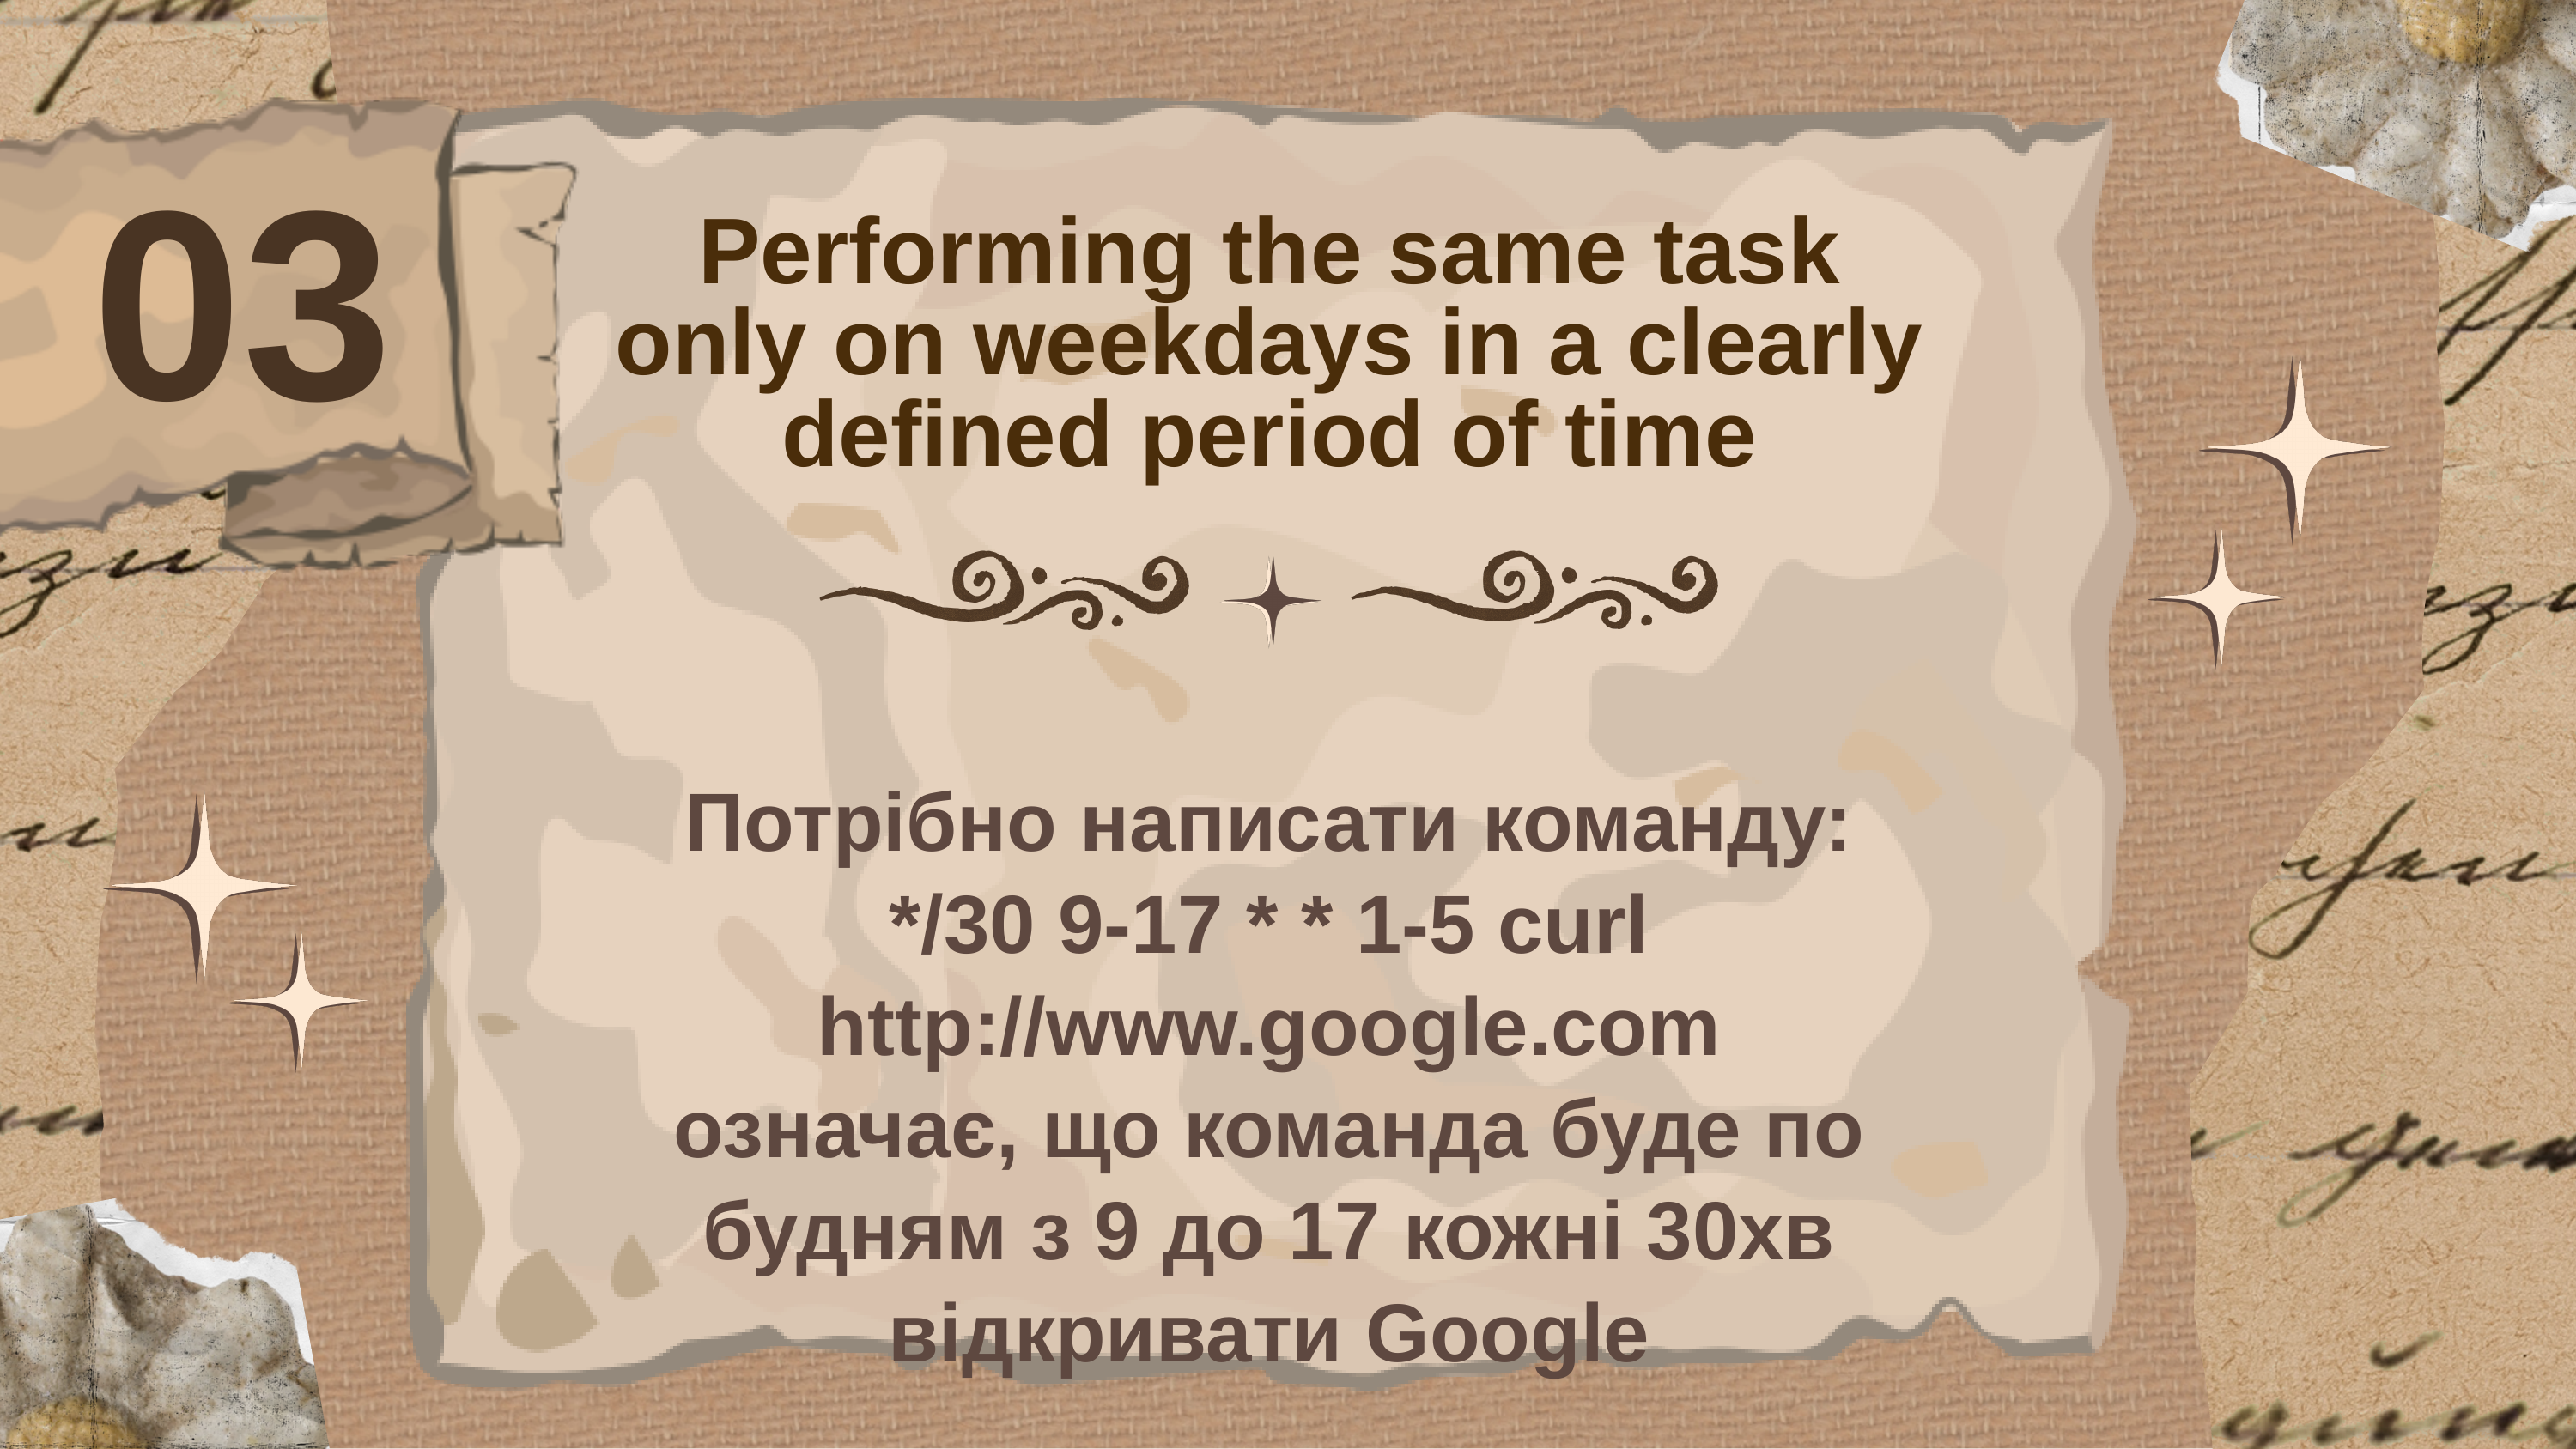

03
Performing the same task only on weekdays in a clearly defined period of time

Потрібно написати команду:
*/30 9-17 * * 1-5 curl http://www.google.com
означає, що команда буде по будням з 9 до 17 кожні 30хв відкривати Google